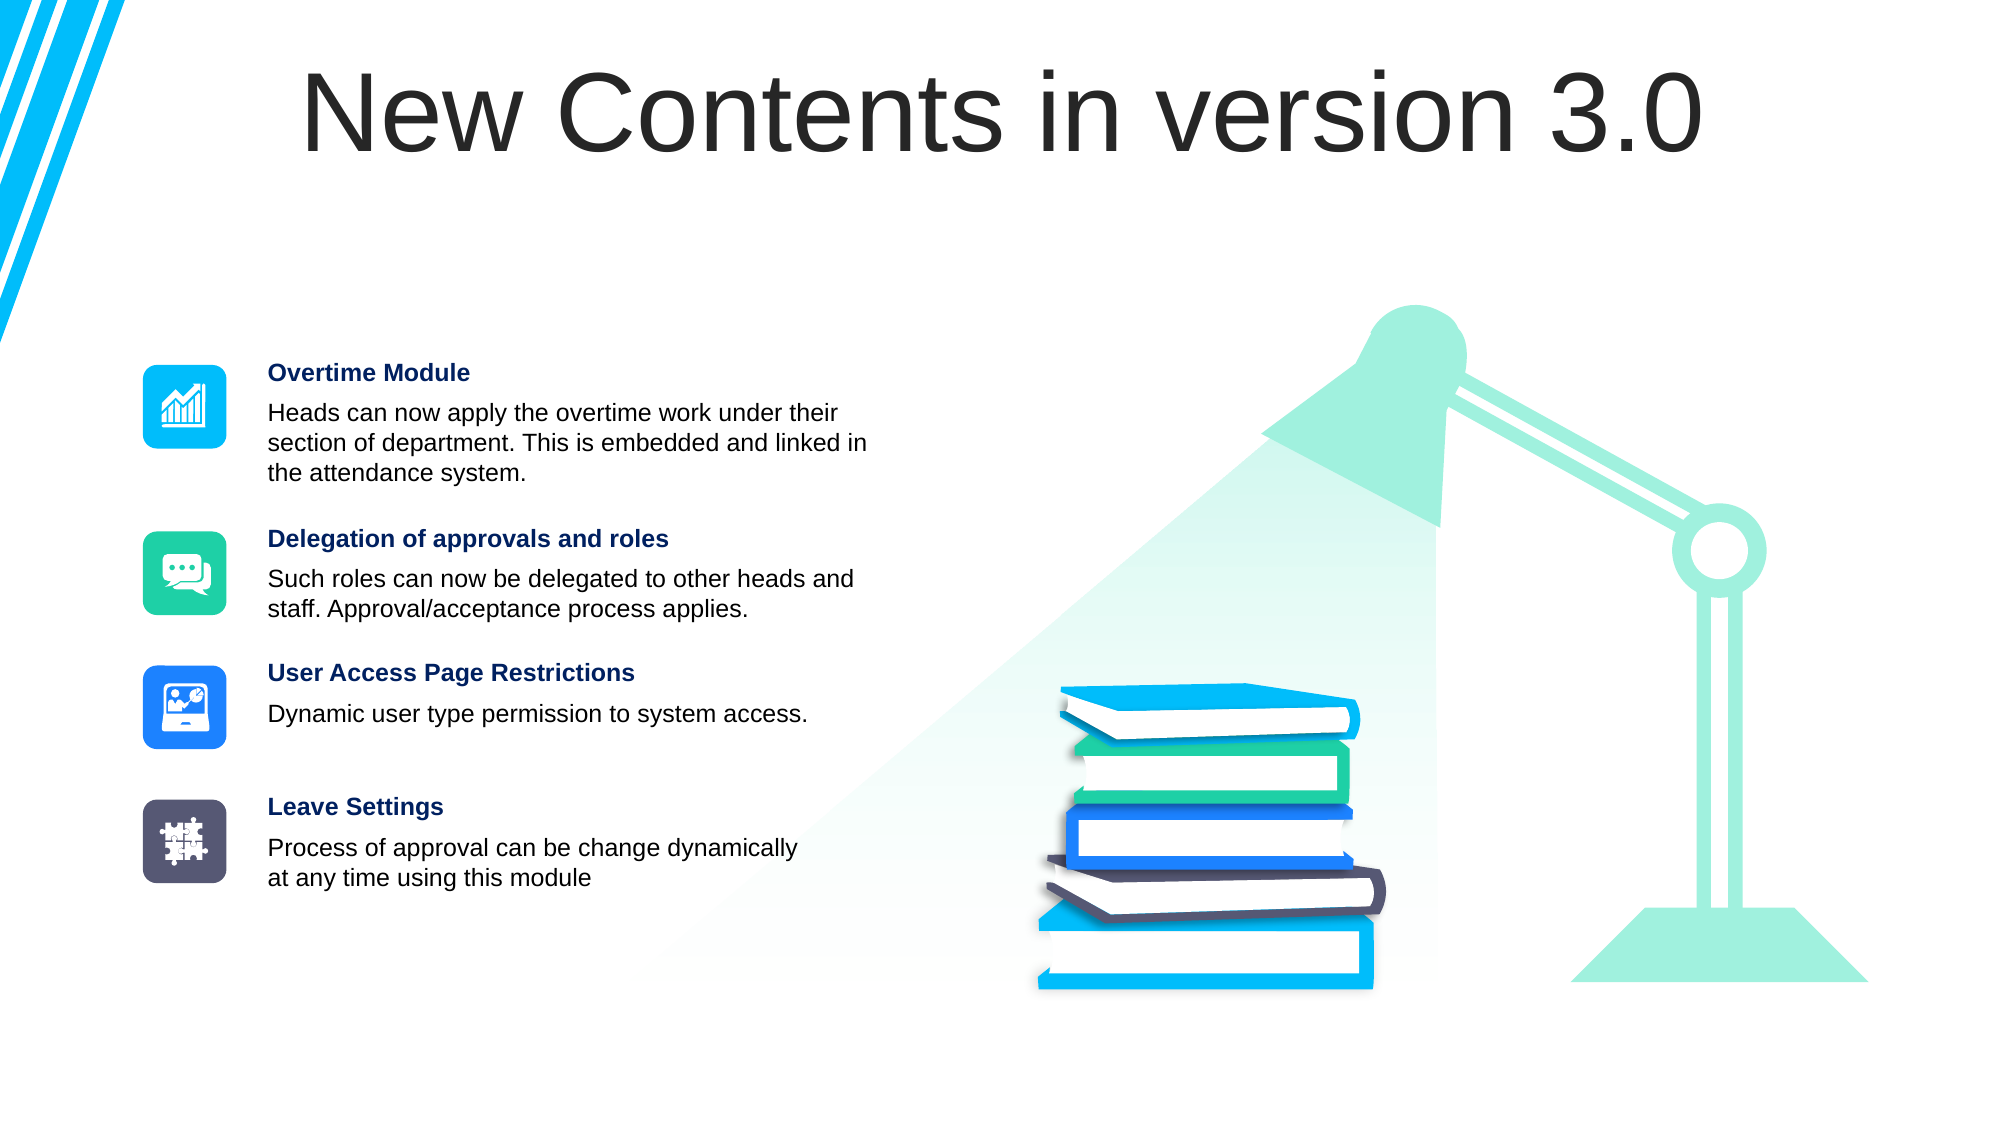

New Contents in version 3.0

Overtime Module
Heads can now apply the overtime work under their section of department. This is embedded and linked in the attendance system.

Delegation of approvals and roles
Such roles can now be delegated to other heads and staff. Approval/acceptance process applies.

User Access Page Restrictions
Dynamic user type permission to system access.

Leave Settings
Process of approval can be change dynamically at any time using this module